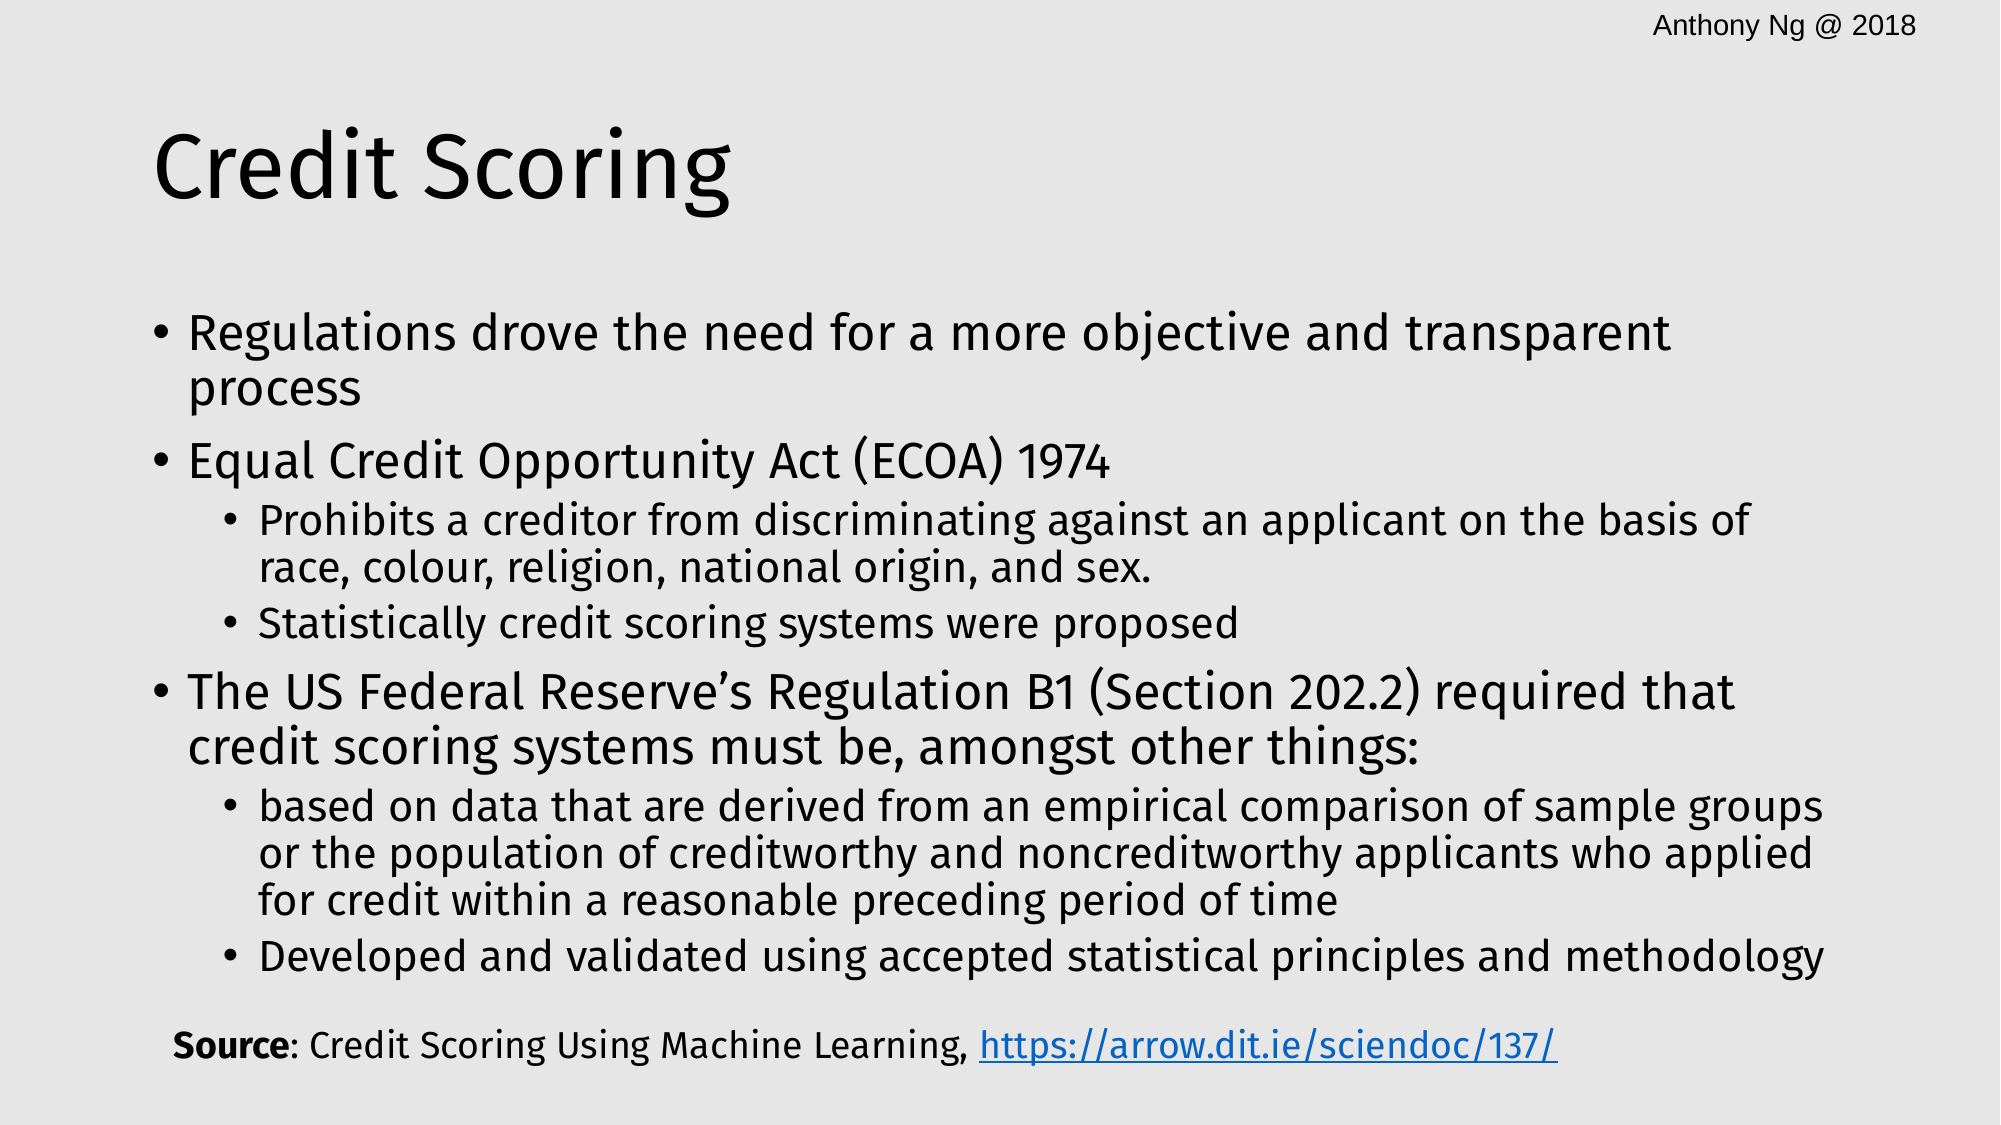

# Credit Scoring
Regulations drove the need for a more objective and transparent process
Equal Credit Opportunity Act (ECOA) 1974
Prohibits a creditor from discriminating against an applicant on the basis of race, colour, religion, national origin, and sex.
Statistically credit scoring systems were proposed
The US Federal Reserve’s Regulation B1 (Section 202.2) required that credit scoring systems must be, amongst other things:
based on data that are derived from an empirical comparison of sample groups or the population of creditworthy and noncreditworthy applicants who applied for credit within a reasonable preceding period of time
Developed and validated using accepted statistical principles and methodology
Source: Credit Scoring Using Machine Learning, https://arrow.dit.ie/sciendoc/137/